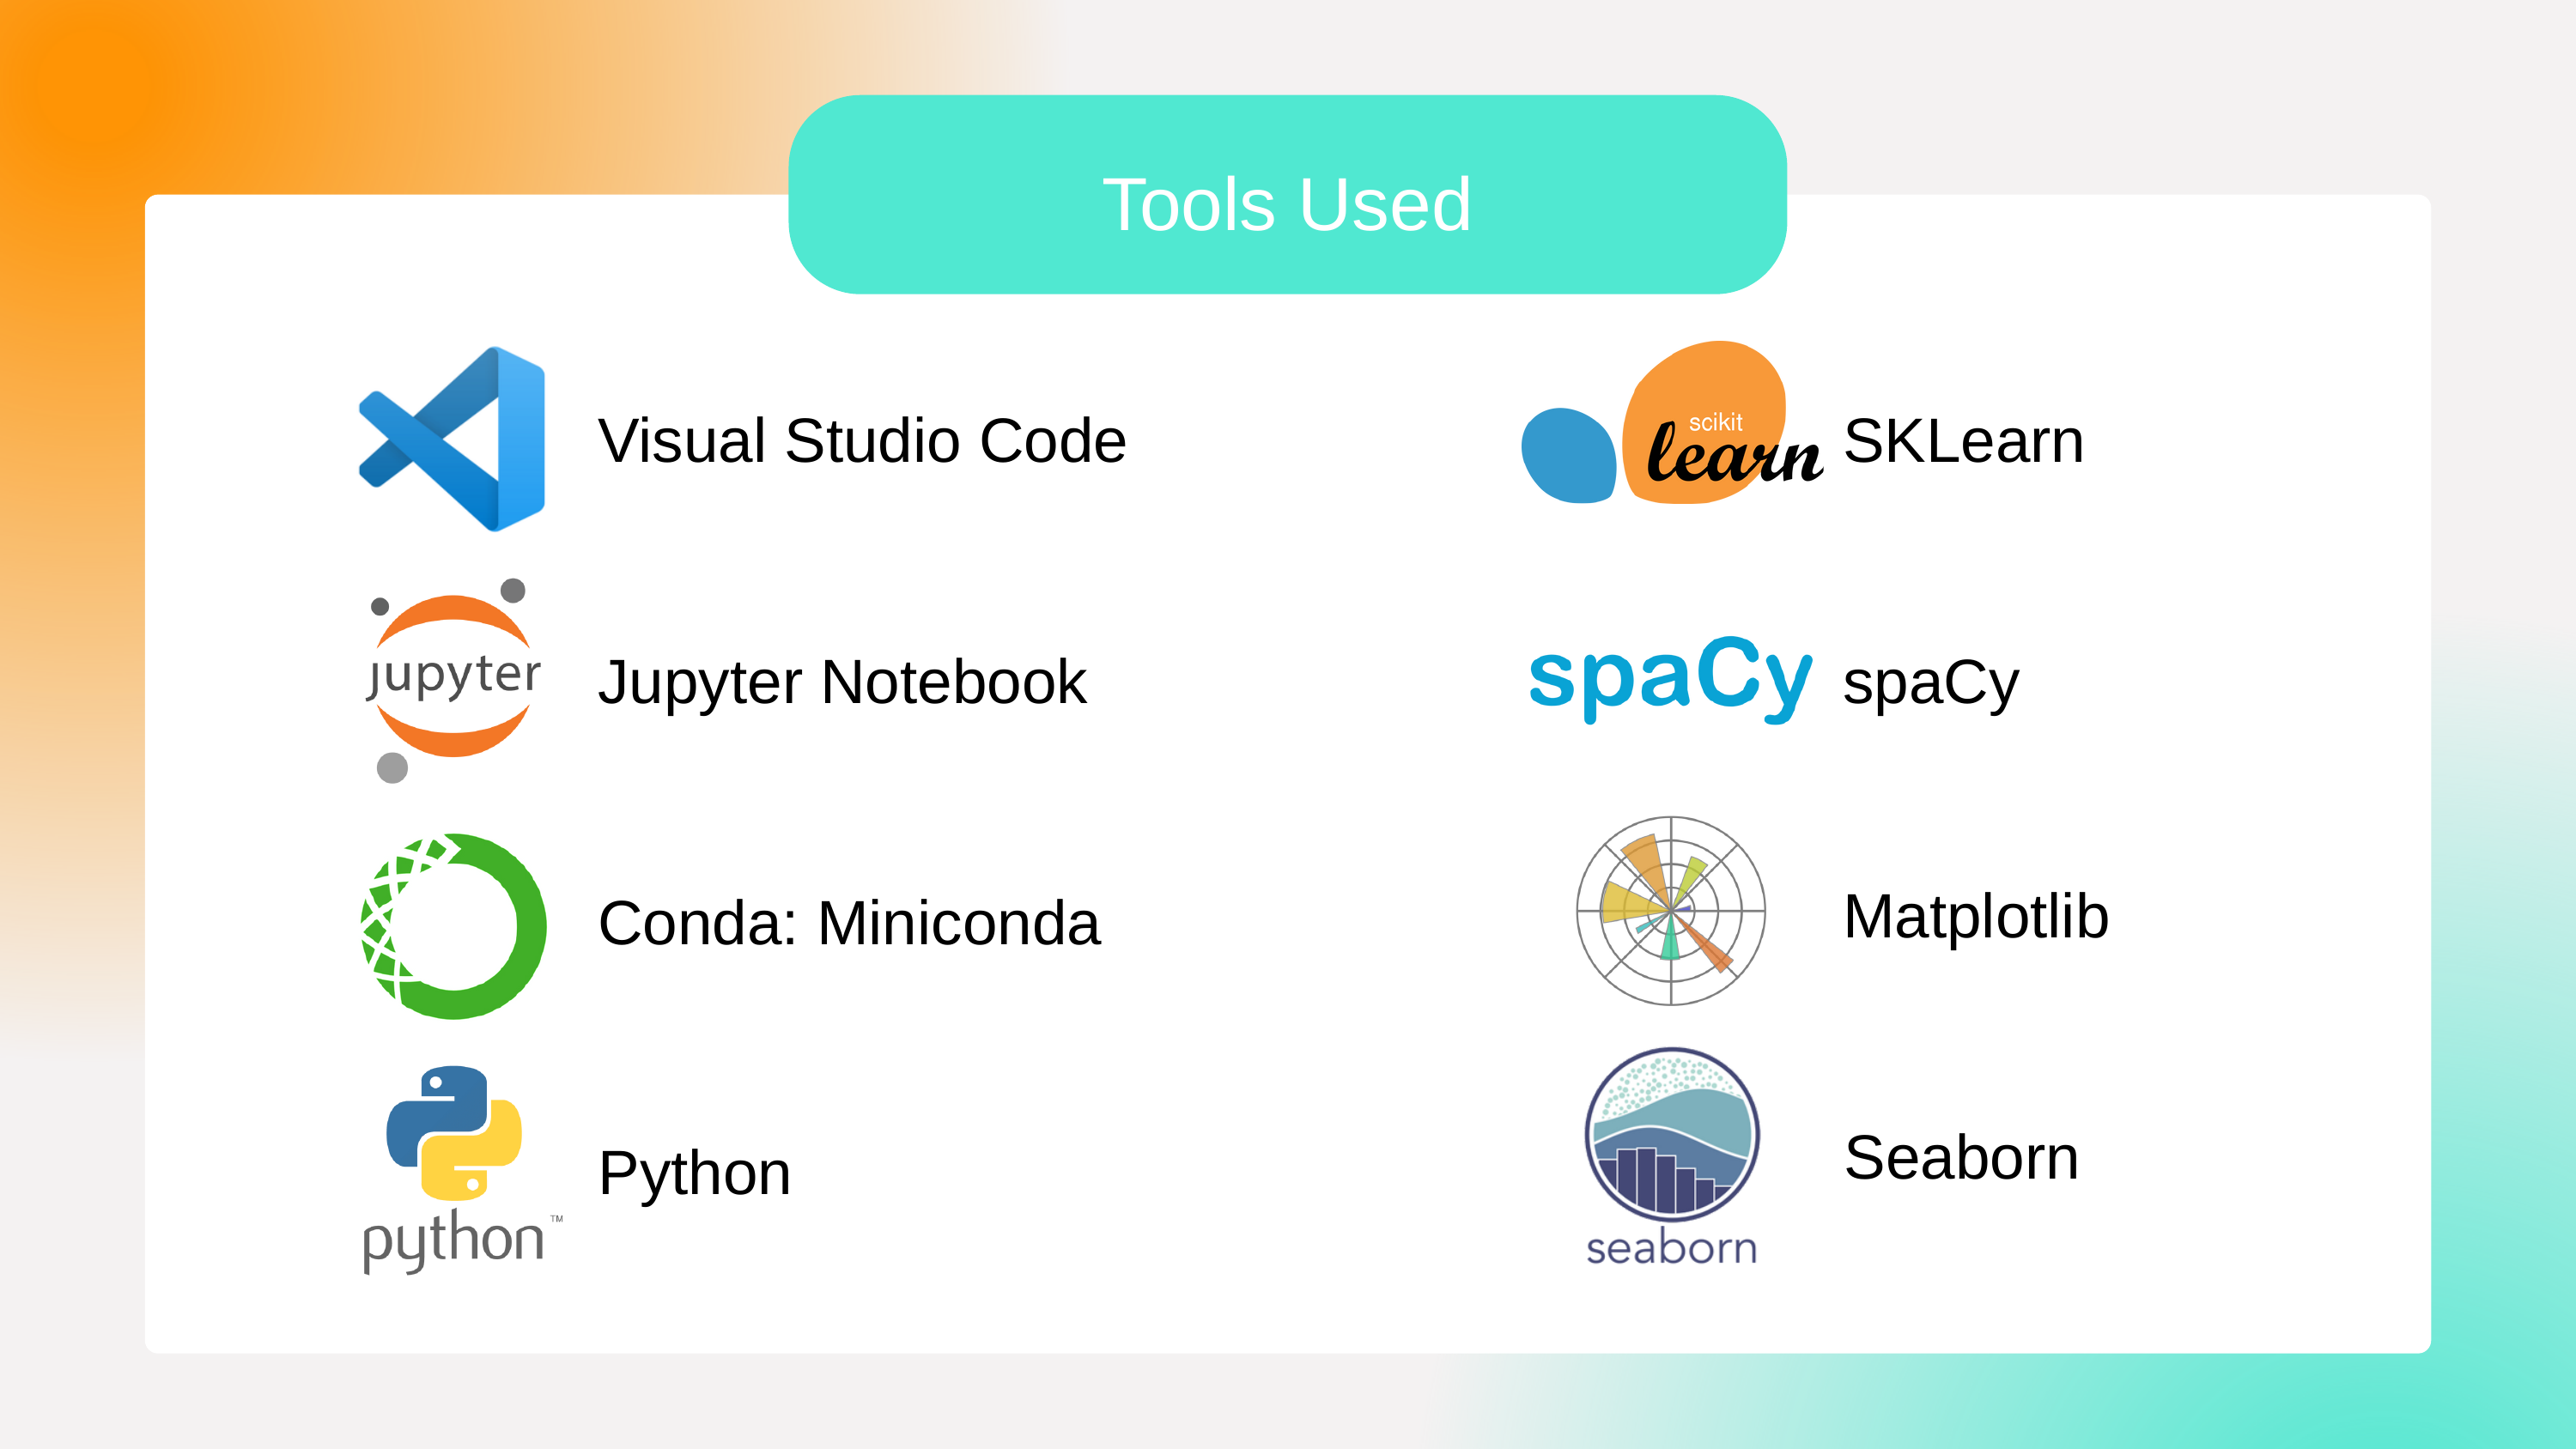

Tools Used

Visual Studio Code
SKLearn

Jupyter Notebook
spaCy

Matplotlib
Conda: Miniconda

Seaborn
Python